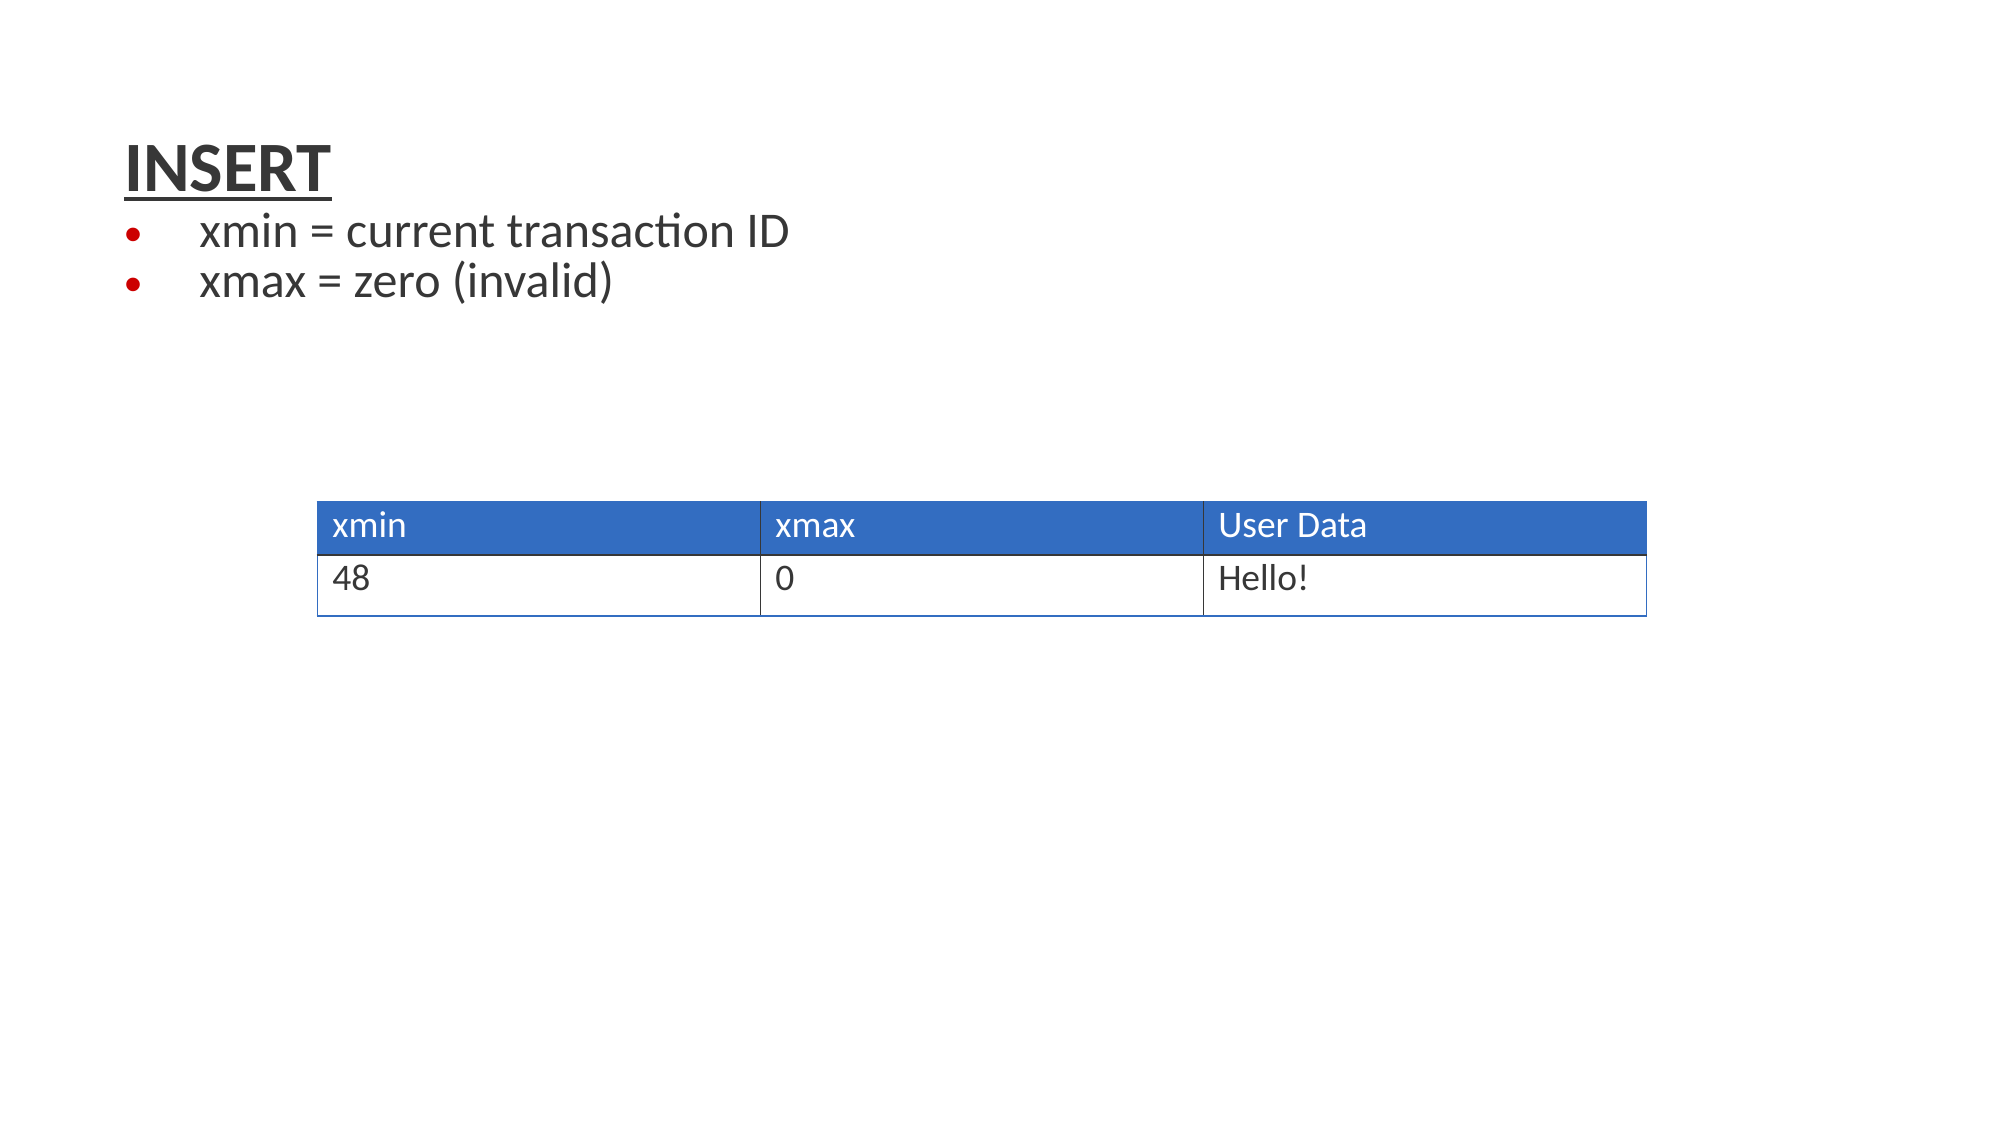

INSERT
xmin = current transaction ID
xmax = zero (invalid)

| xmin | xmax | User Data |
| --- | --- | --- |
| 48 | 0 | Hello! |